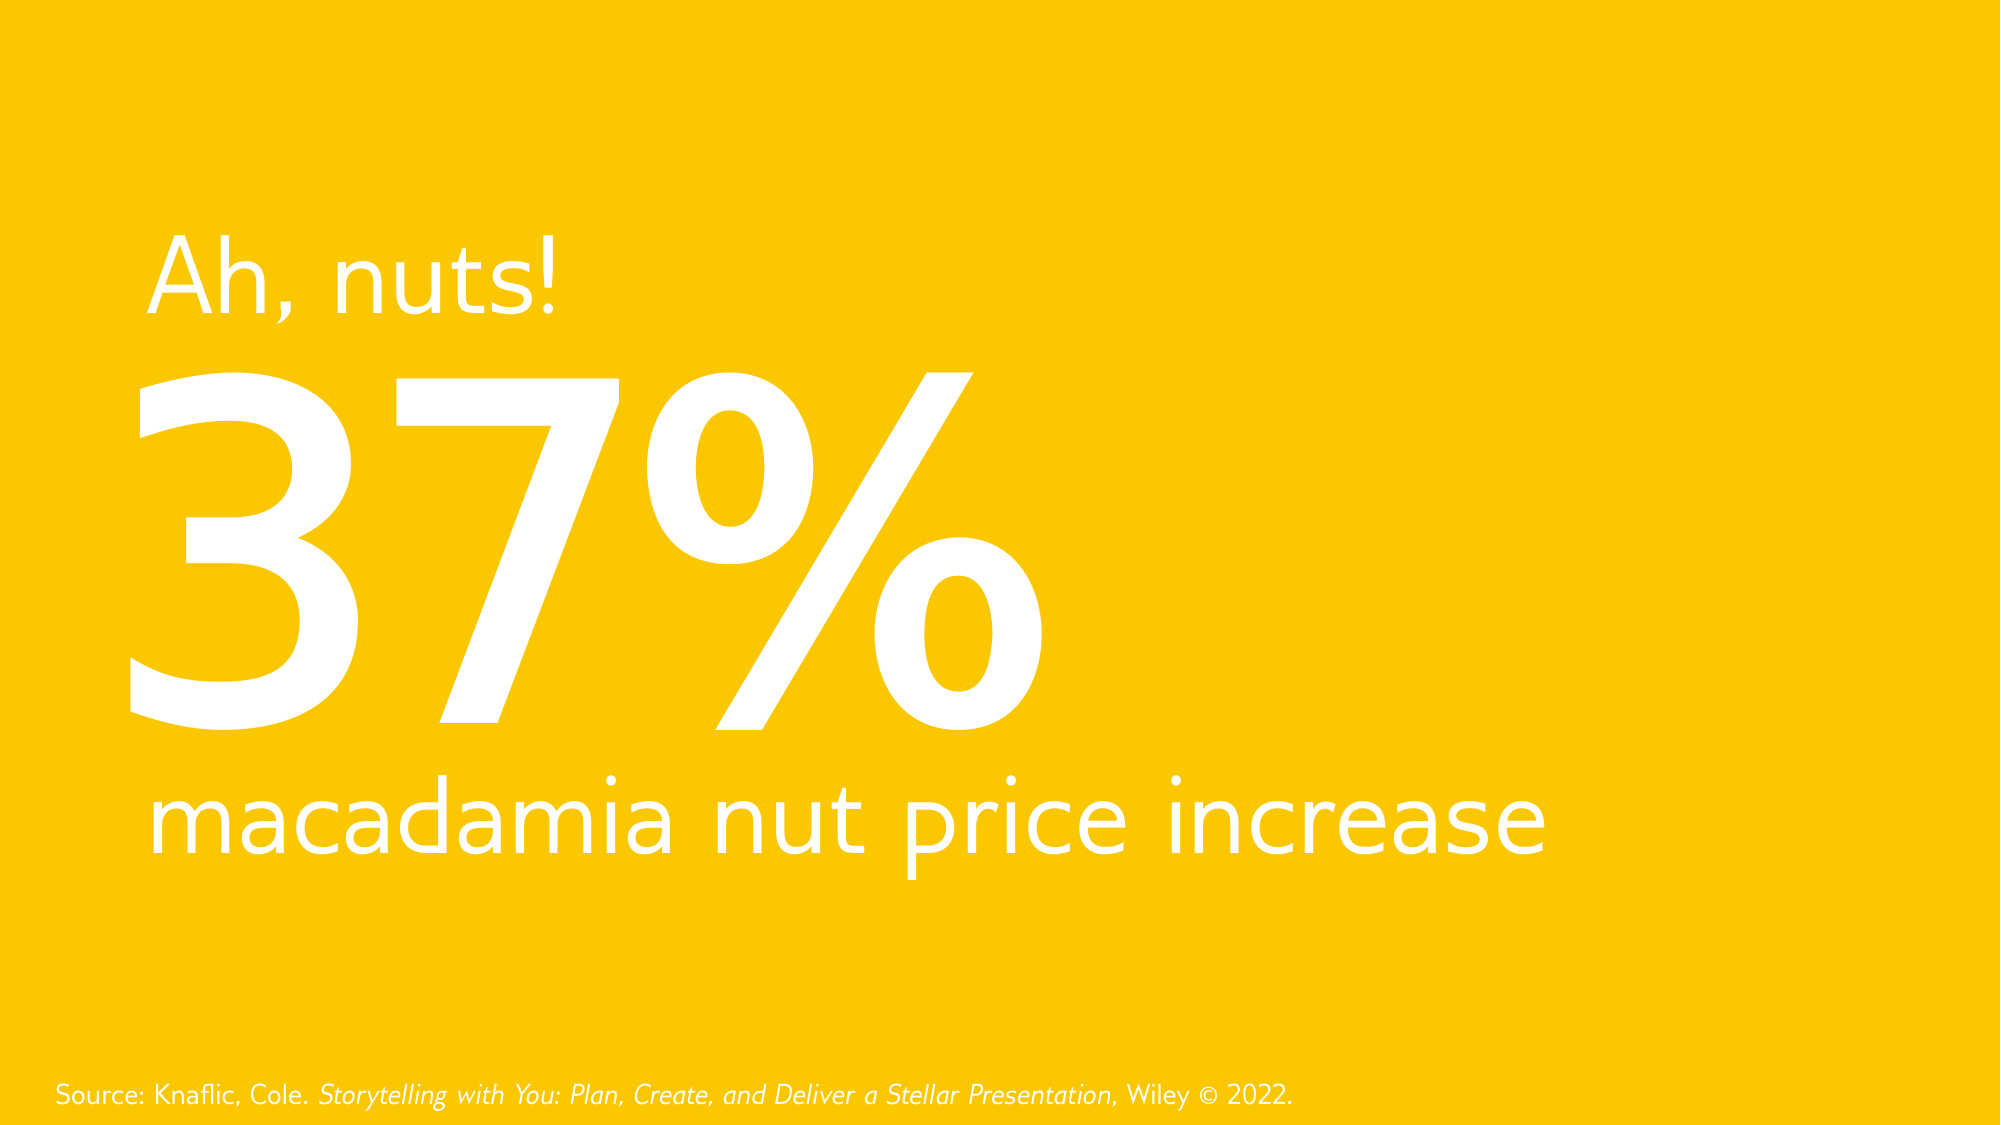

Ah, nuts!

macadamia nut price increase
# 37%